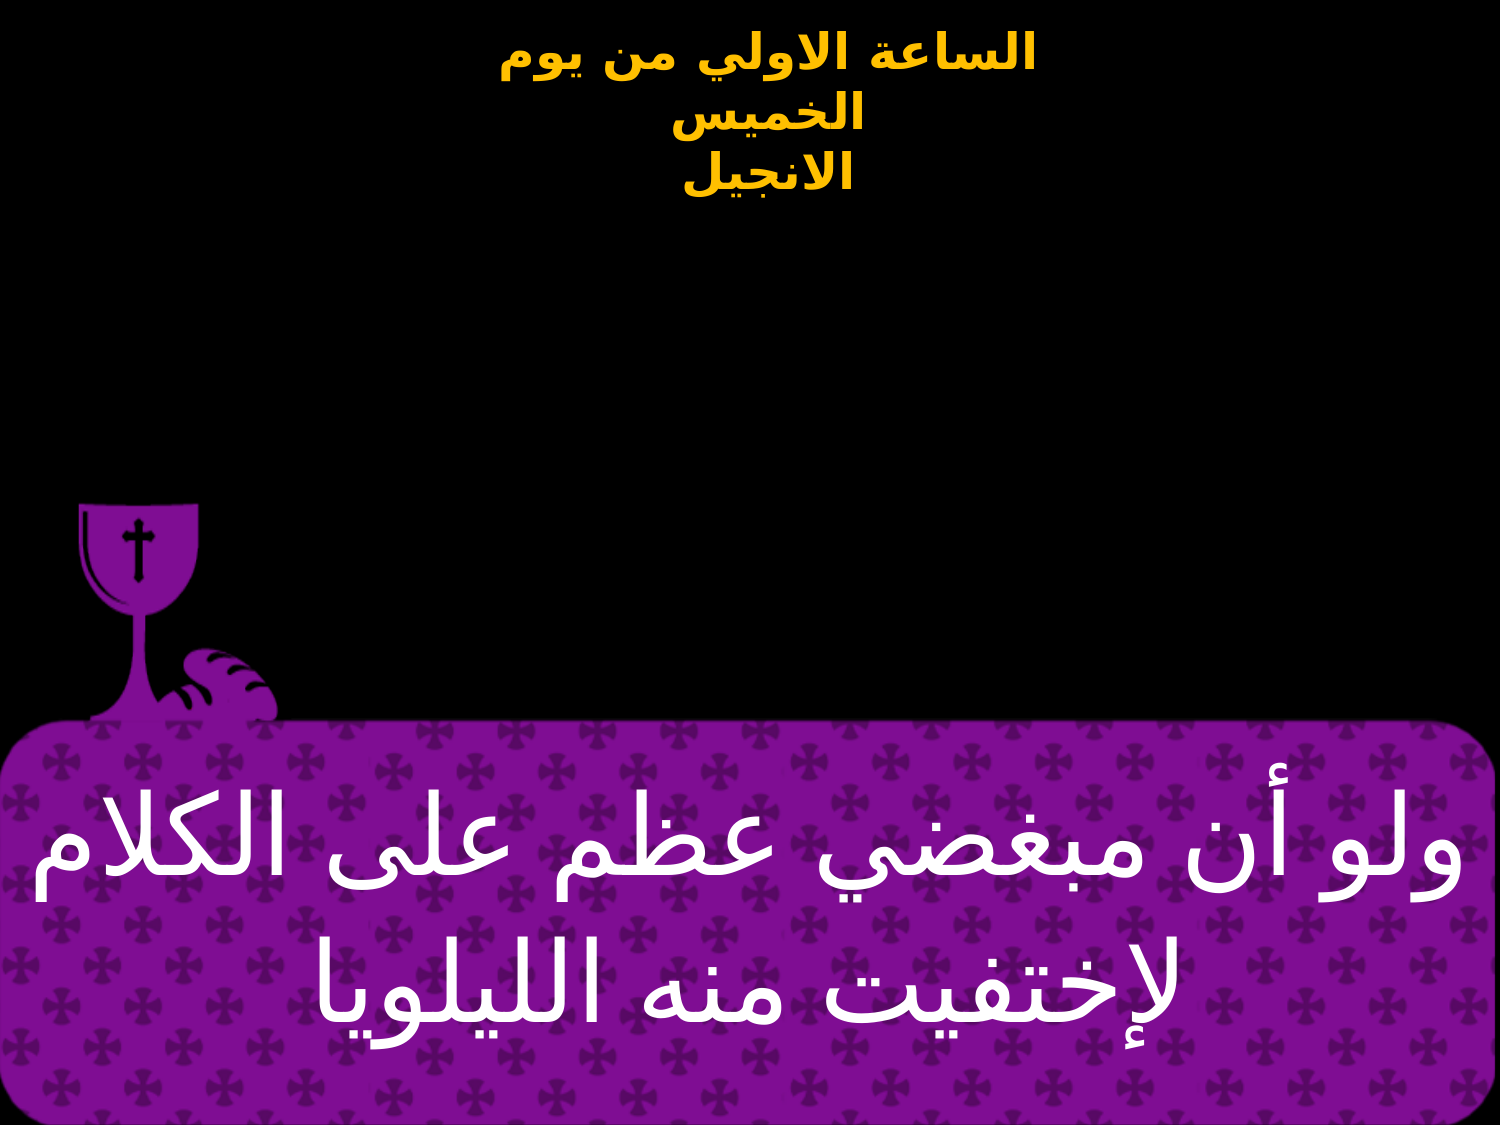

| ولو أن مبغضي عظم على الكلام لإختفيت منه الليلويا |
| --- |